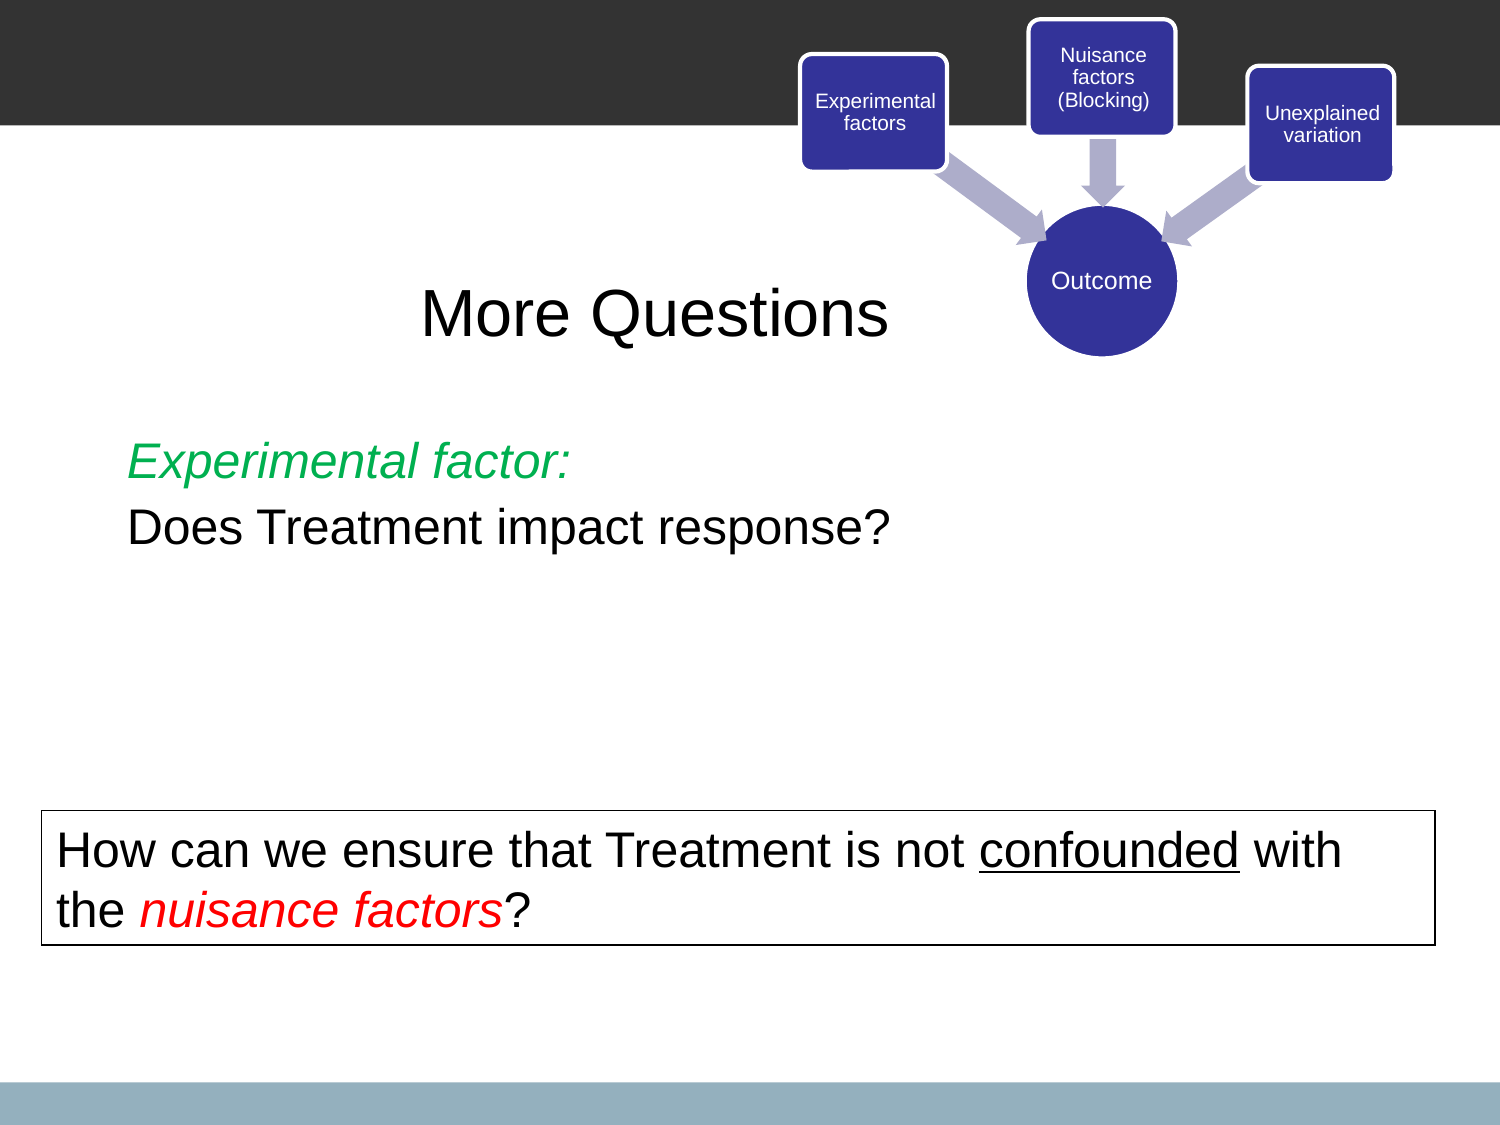

Outcome
Experimental factors
Nuisance factors (Blocking)
Unexplained variation
More Questions
Experimental factor:
Does Treatment impact response?
How can we ensure that Treatment is not confounded with the nuisance factors?